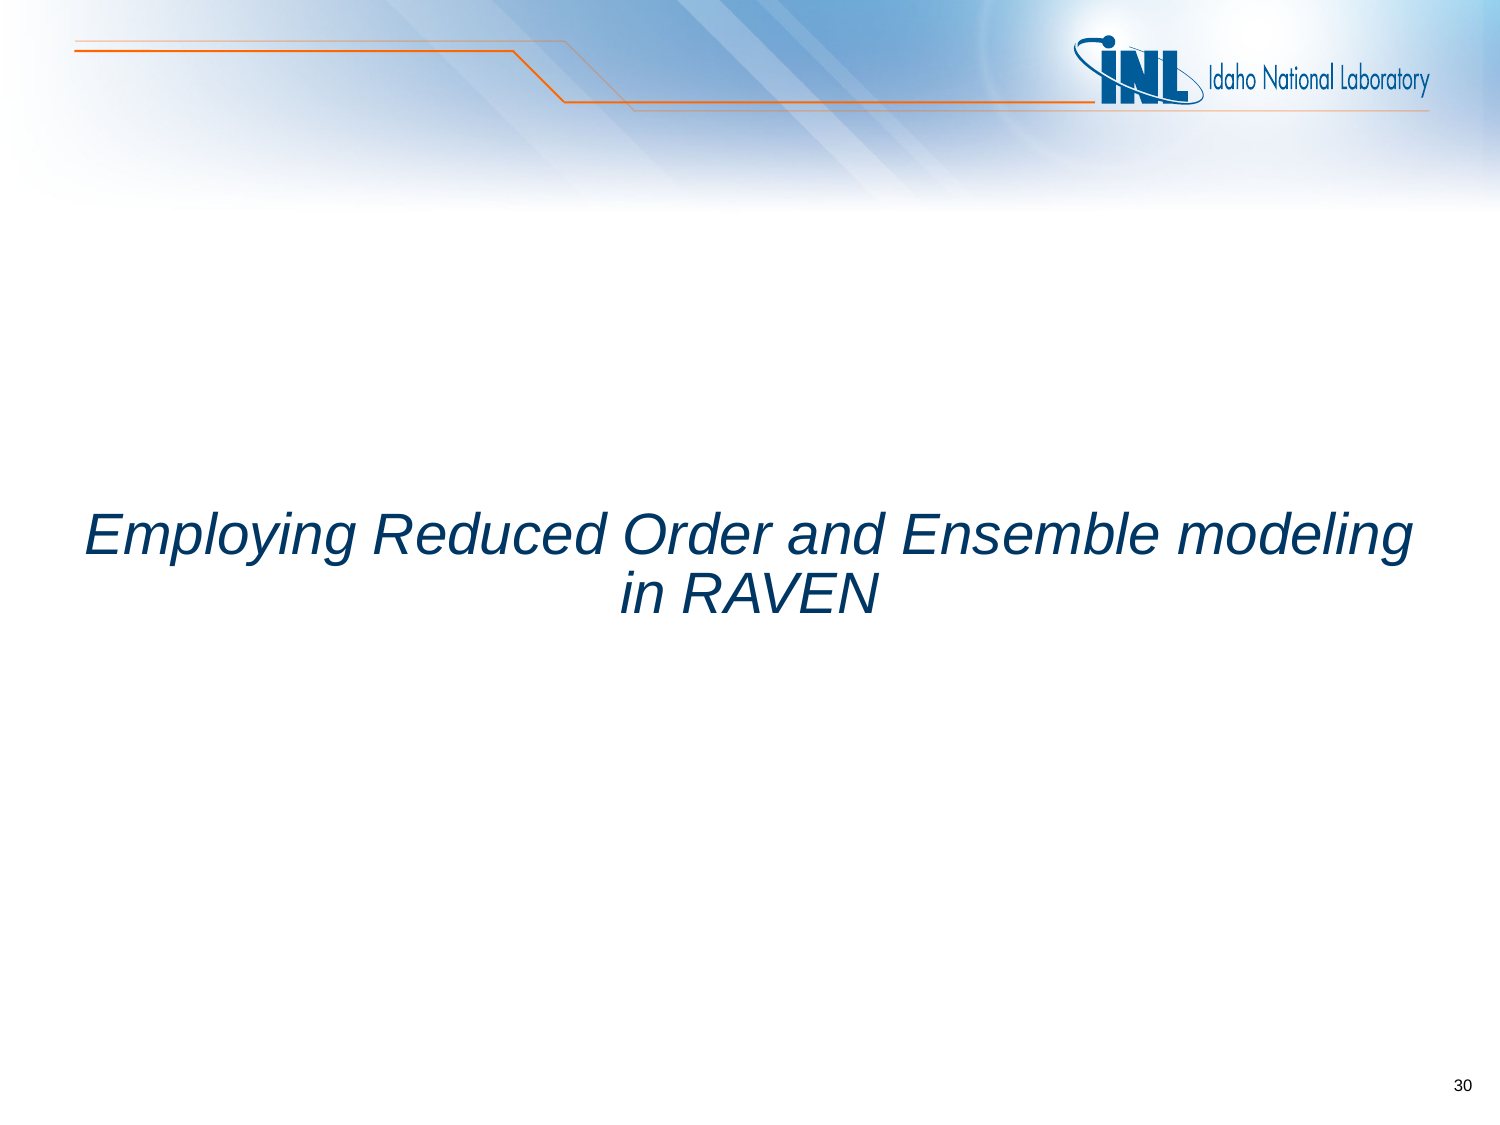

# Employing Reduced Order and Ensemble modeling in RAVEN
30